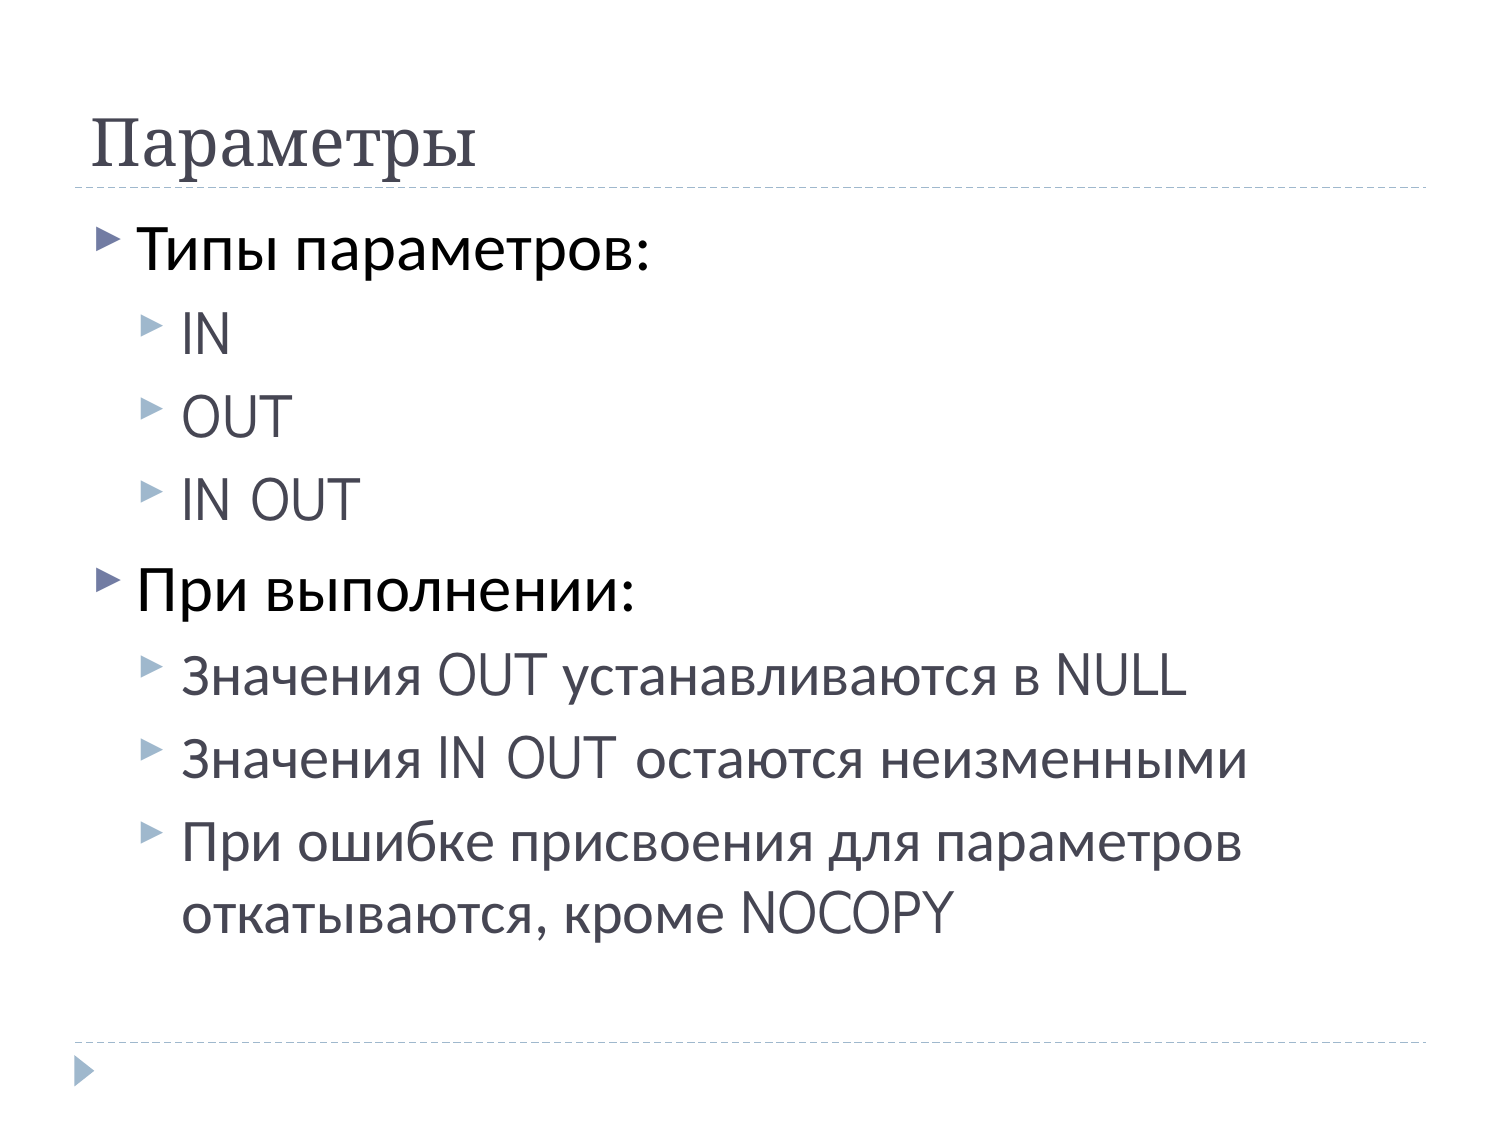

# Параметры
Типы параметров:
IN
OUT
IN OUT
При выполнении:
Значения OUT устанавливаются в NULL
Значения IN OUT остаются неизменными
При ошибке присвоения для параметров откатываются, кроме NOCOPY